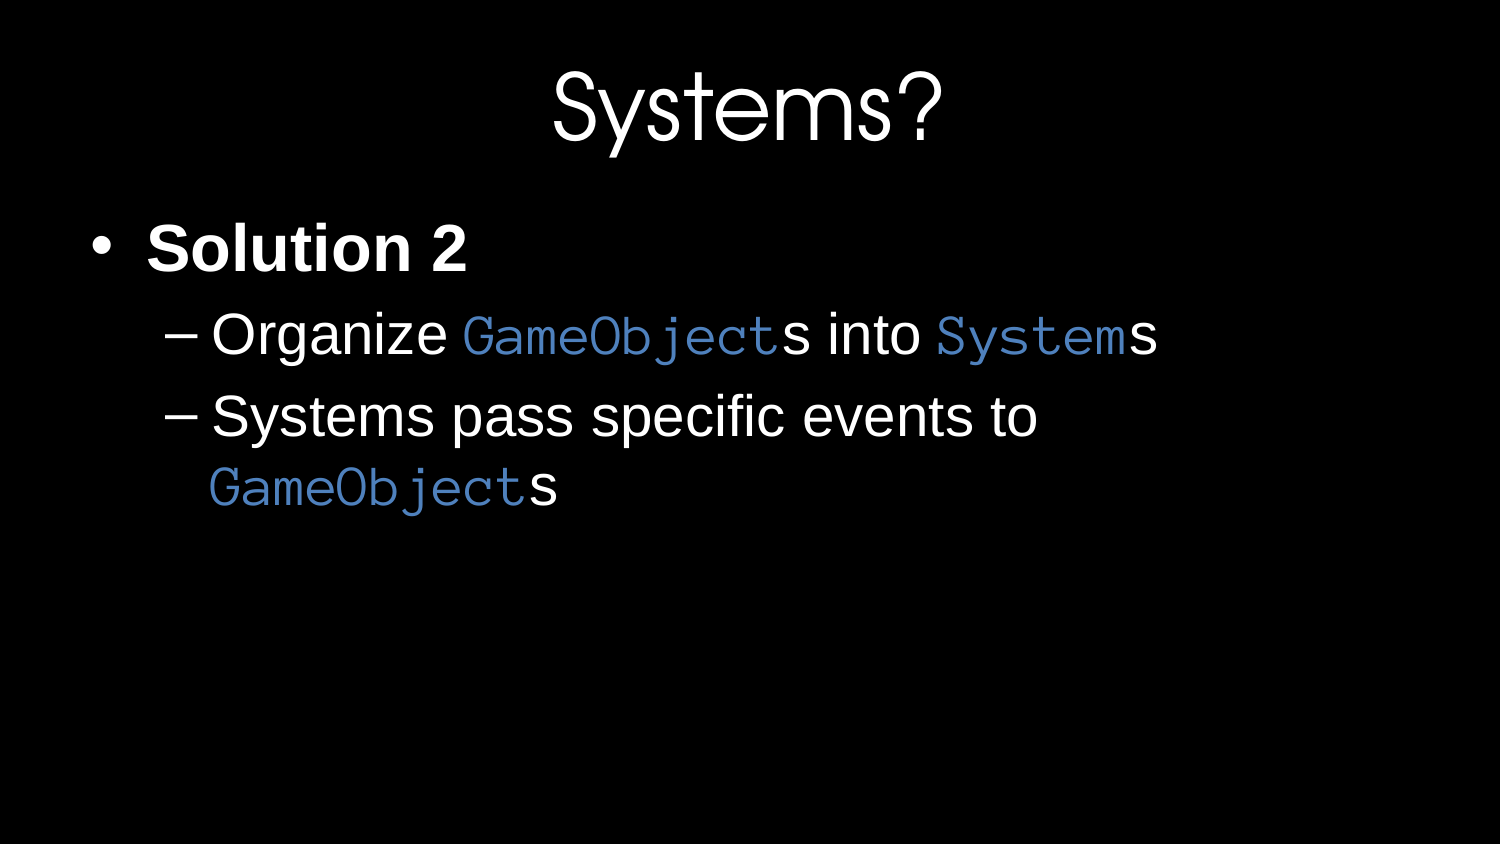

# Systems?
Solution 2
Organize GameObjects into Systems
Systems pass specific events to GameObjects